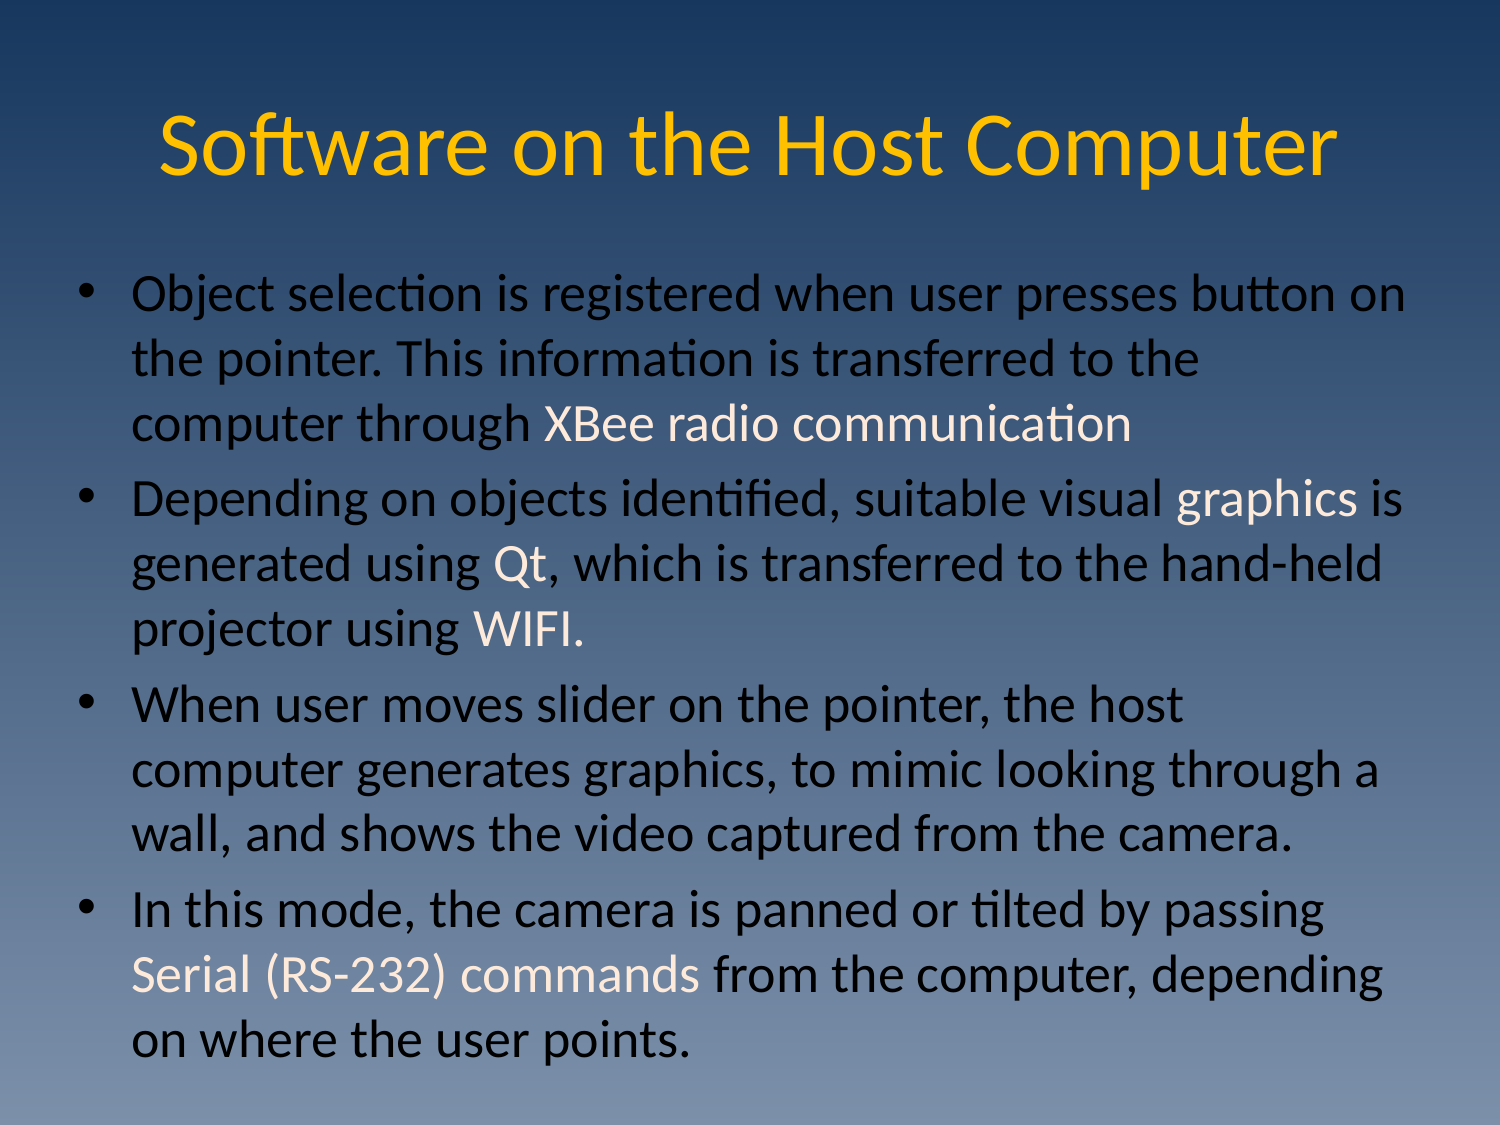

# Software on the Host Computer
Object selection is registered when user presses button on the pointer. This information is transferred to the computer through XBee radio communication
Depending on objects identified, suitable visual graphics is generated using Qt, which is transferred to the hand-held projector using WIFI.
When user moves slider on the pointer, the host computer generates graphics, to mimic looking through a wall, and shows the video captured from the camera.
In this mode, the camera is panned or tilted by passing Serial (RS-232) commands from the computer, depending on where the user points.